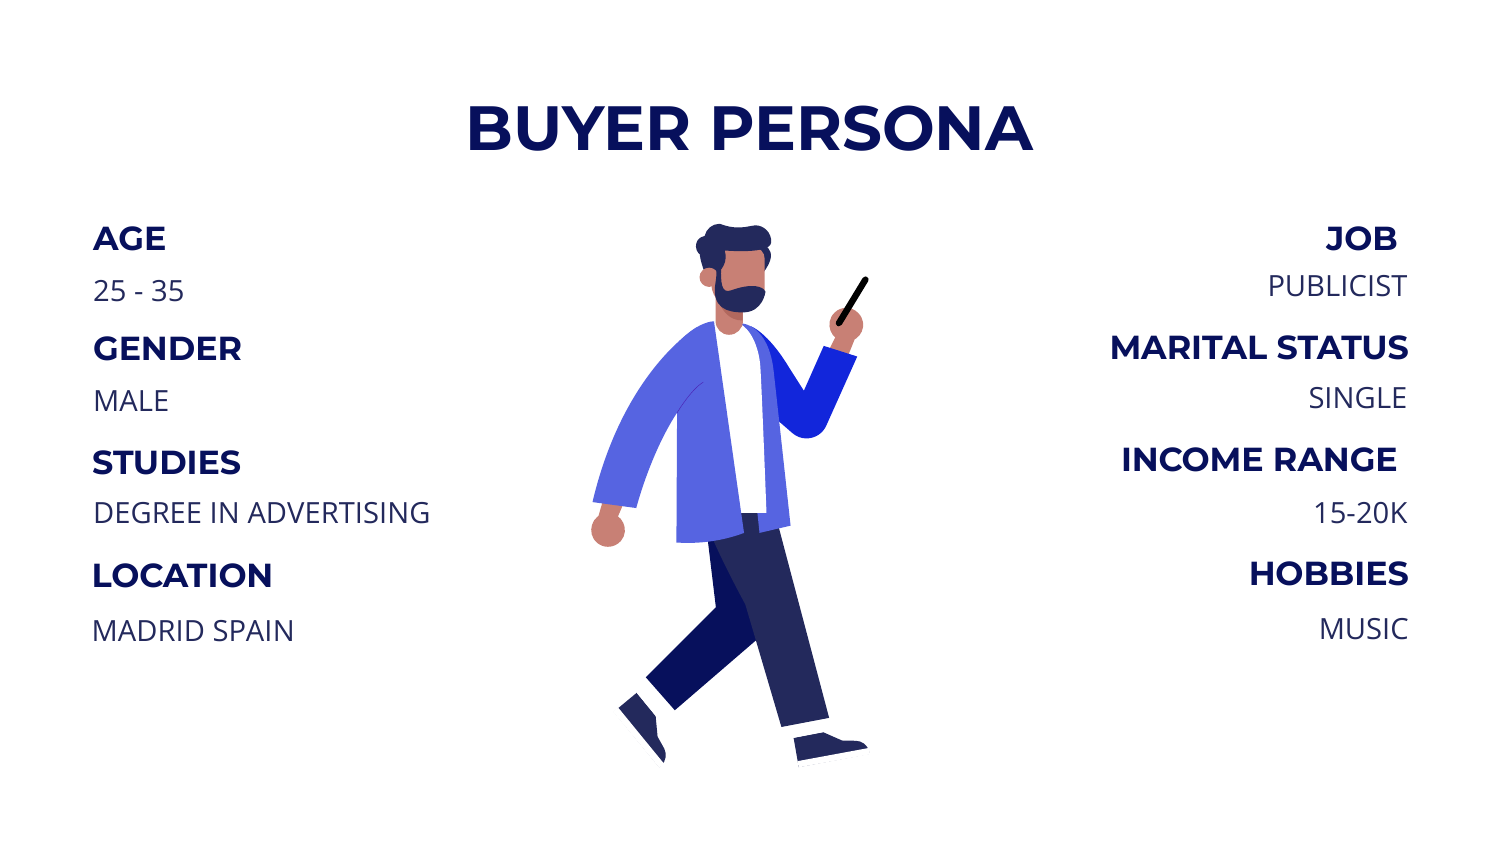

# BUYER PERSONA
AGE
JOB

PUBLICIST
25 - 35
MARITAL STATUS
GENDER
SINGLE
MALE
INCOME RANGE
STUDIES
DEGREE IN ADVERTISING
15-20K
HOBBIES
LOCATION
MUSIC
MADRID SPAIN